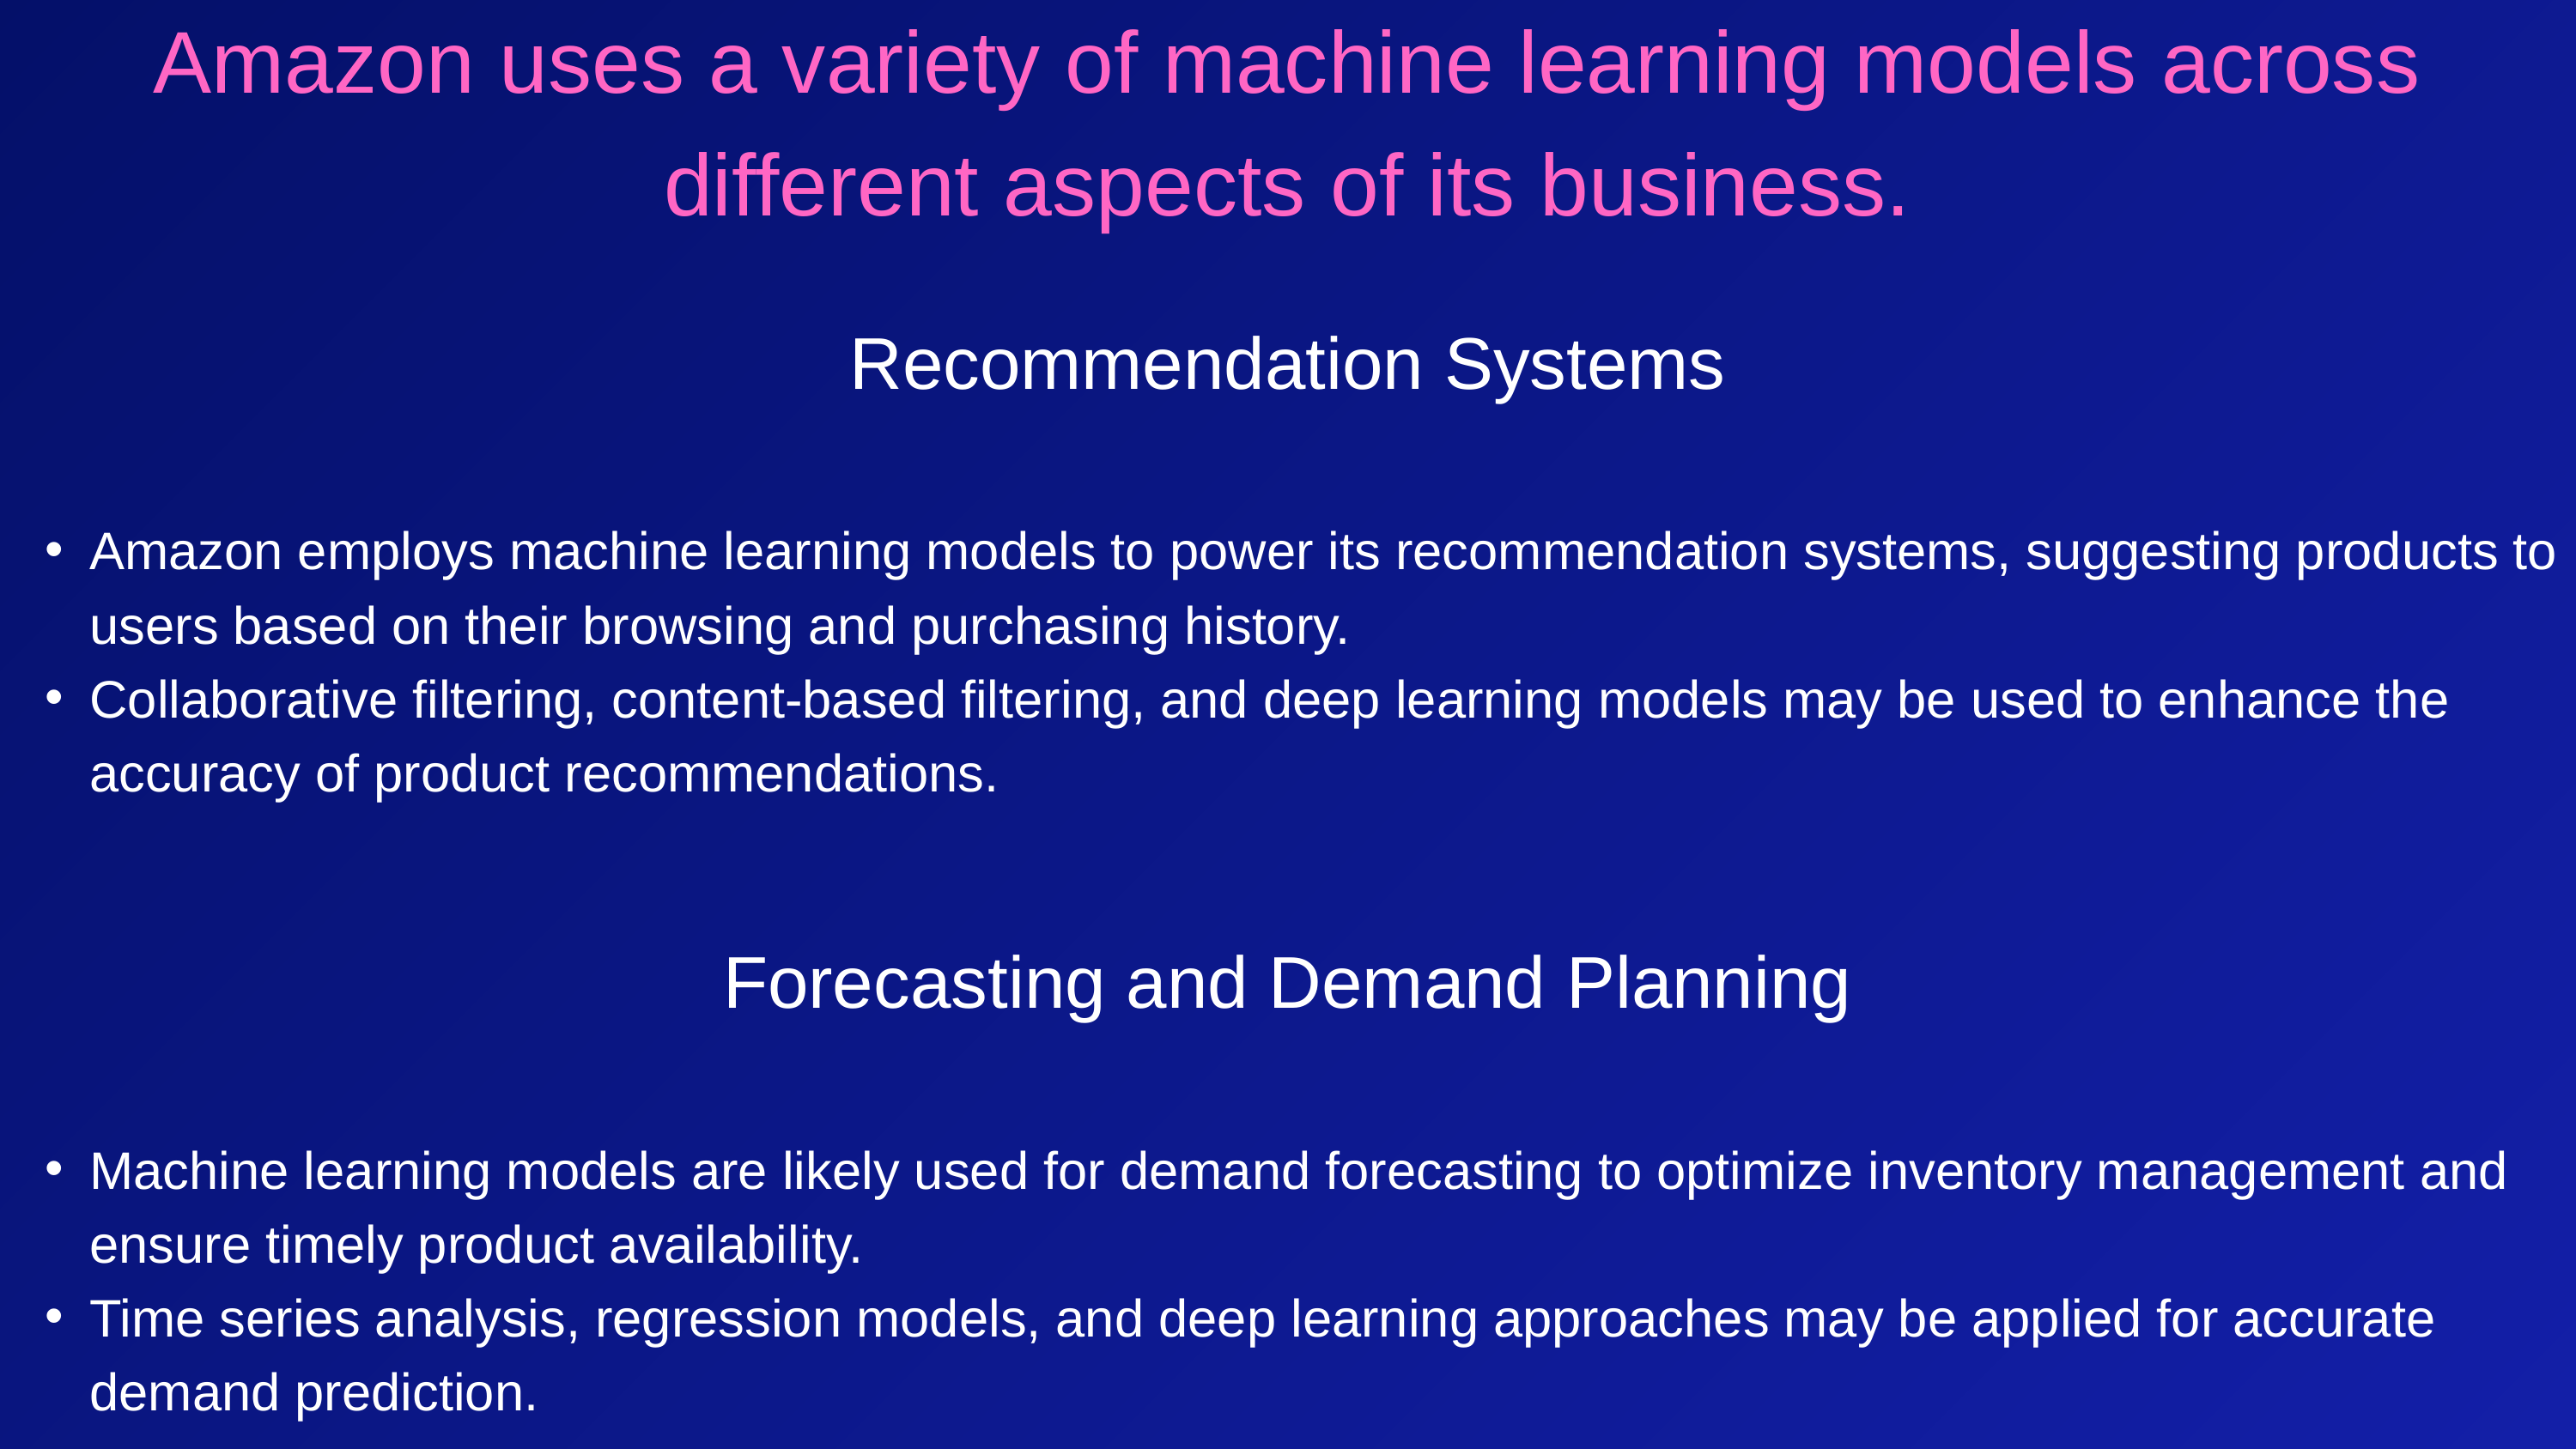

Amazon uses a variety of machine learning models across different aspects of its business.
Recommendation Systems

Amazon employs machine learning models to power its recommendation systems, suggesting products to users based on their browsing and purchasing history.
Collaborative filtering, content-based filtering, and deep learning models may be used to enhance the accuracy of product recommendations.
Forecasting and Demand Planning

Machine learning models are likely used for demand forecasting to optimize inventory management and ensure timely product availability.
Time series analysis, regression models, and deep learning approaches may be applied for accurate demand prediction.